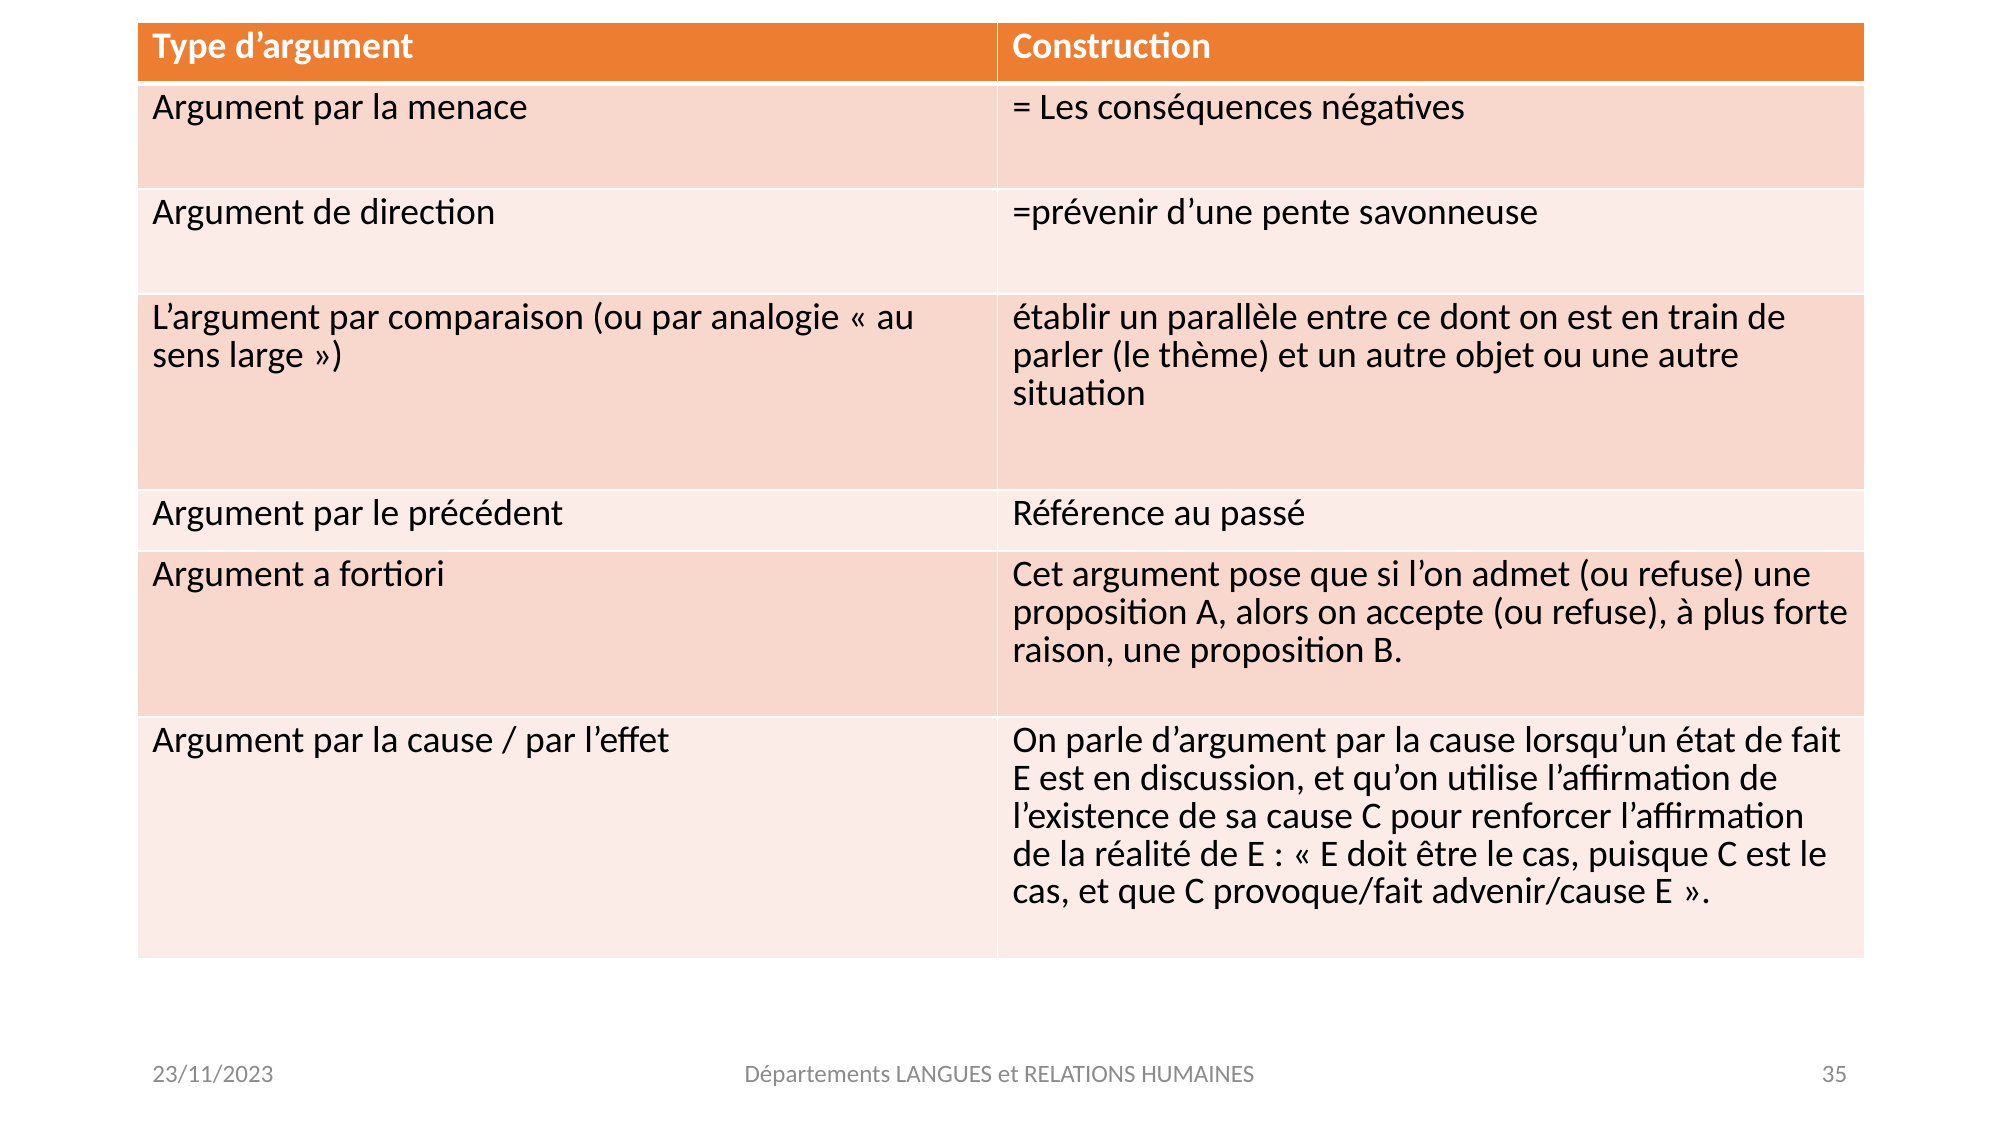

# TYPES D’ARGUMENTS 2
| Type d’argument | Construction |
| --- | --- |
| Argument par la menace | = Les conséquences négatives |
| Argument de direction | =prévenir d’une pente savonneuse |
| L’argument par comparaison (ou par analogie « au sens large ») | établir un parallèle entre ce dont on est en train de parler (le thème) et un autre objet ou une autre situation |
| Argument par le précédent | Référence au passé |
| Argument a fortiori | Cet argument pose que si l’on admet (ou refuse) une proposition A, alors on accepte (ou refuse), à plus forte raison, une proposition B. |
| Argument par la cause / par l’effet | On parle d’argument par la cause lorsqu’un état de fait E est en discussion, et qu’on utilise l’affirmation de l’existence de sa cause C pour renforcer l’affirmation de la réalité de E : « E doit être le cas, puisque C est le cas, et que C provoque/fait advenir/cause E ». |
23/11/2023
Départements LANGUES et RELATIONS HUMAINES
35